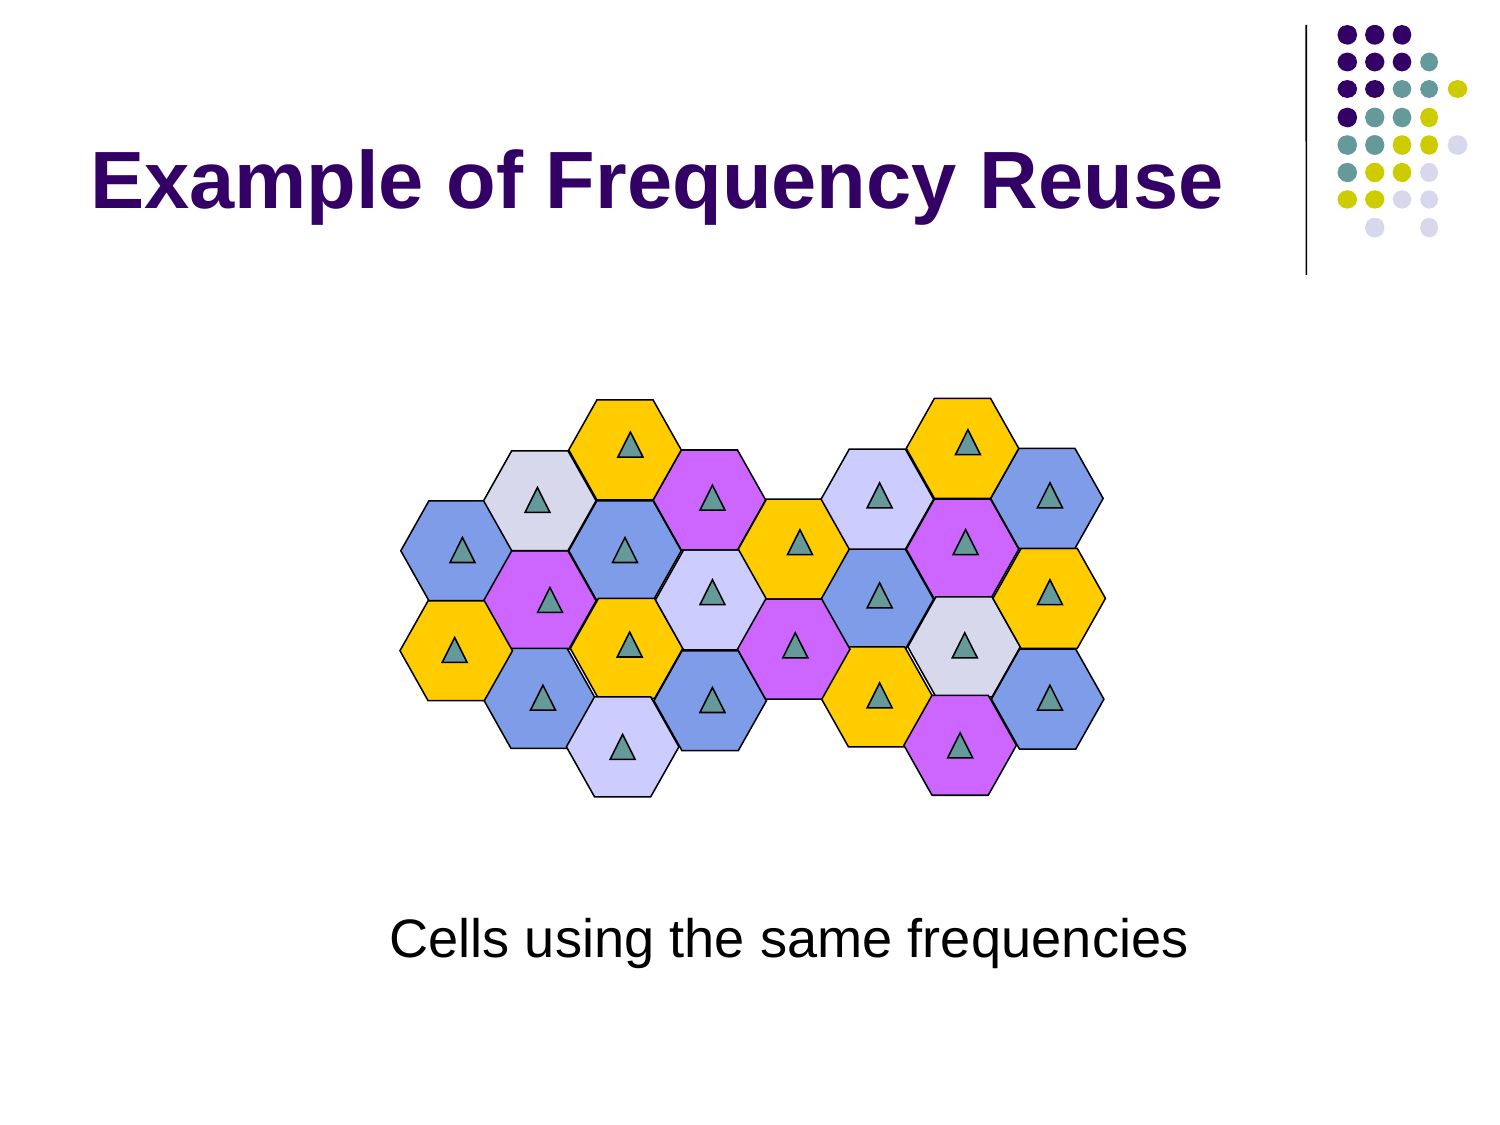

# Example of Frequency Reuse

Cells using the same frequencies